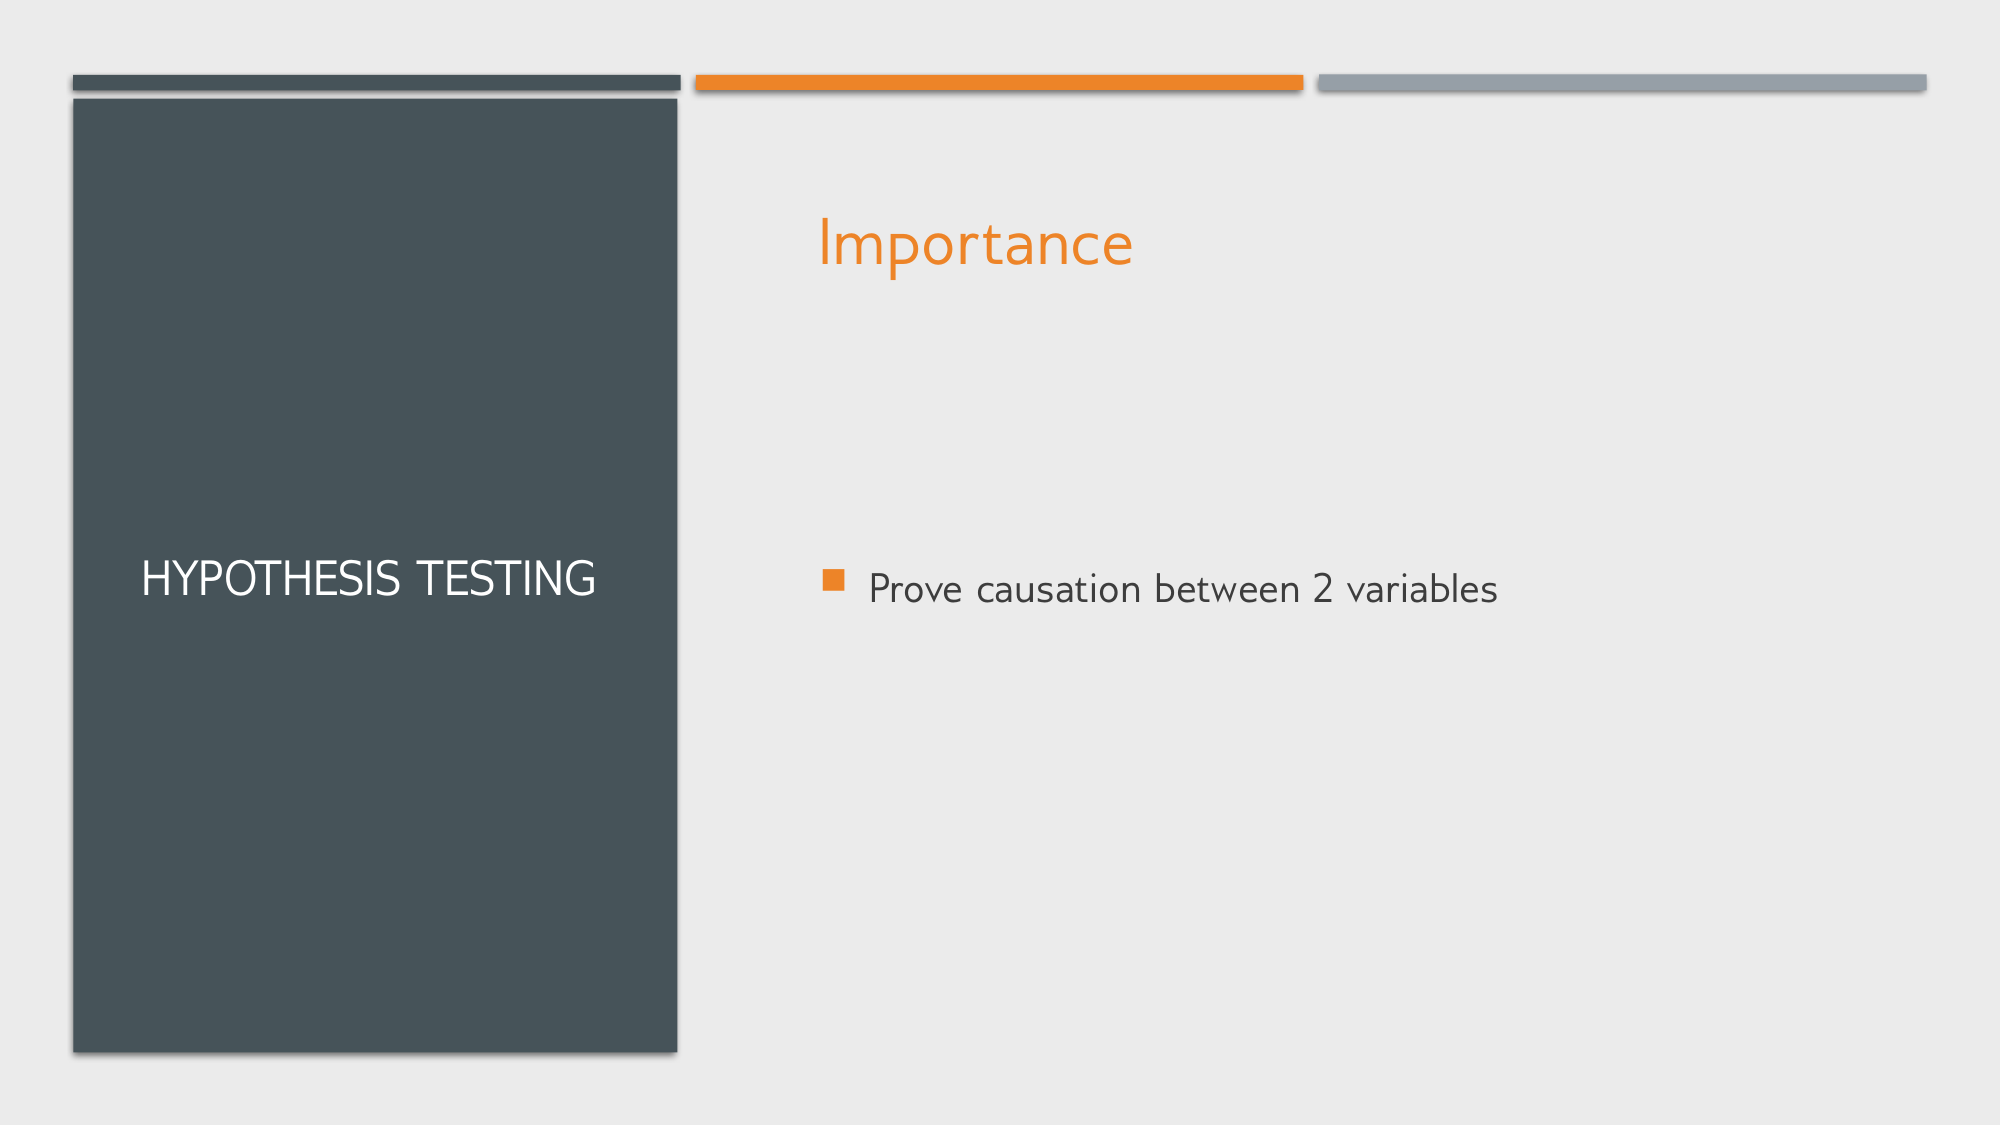

Importance
Prove causation between 2 variables

# HYPOTHESIS TESTING